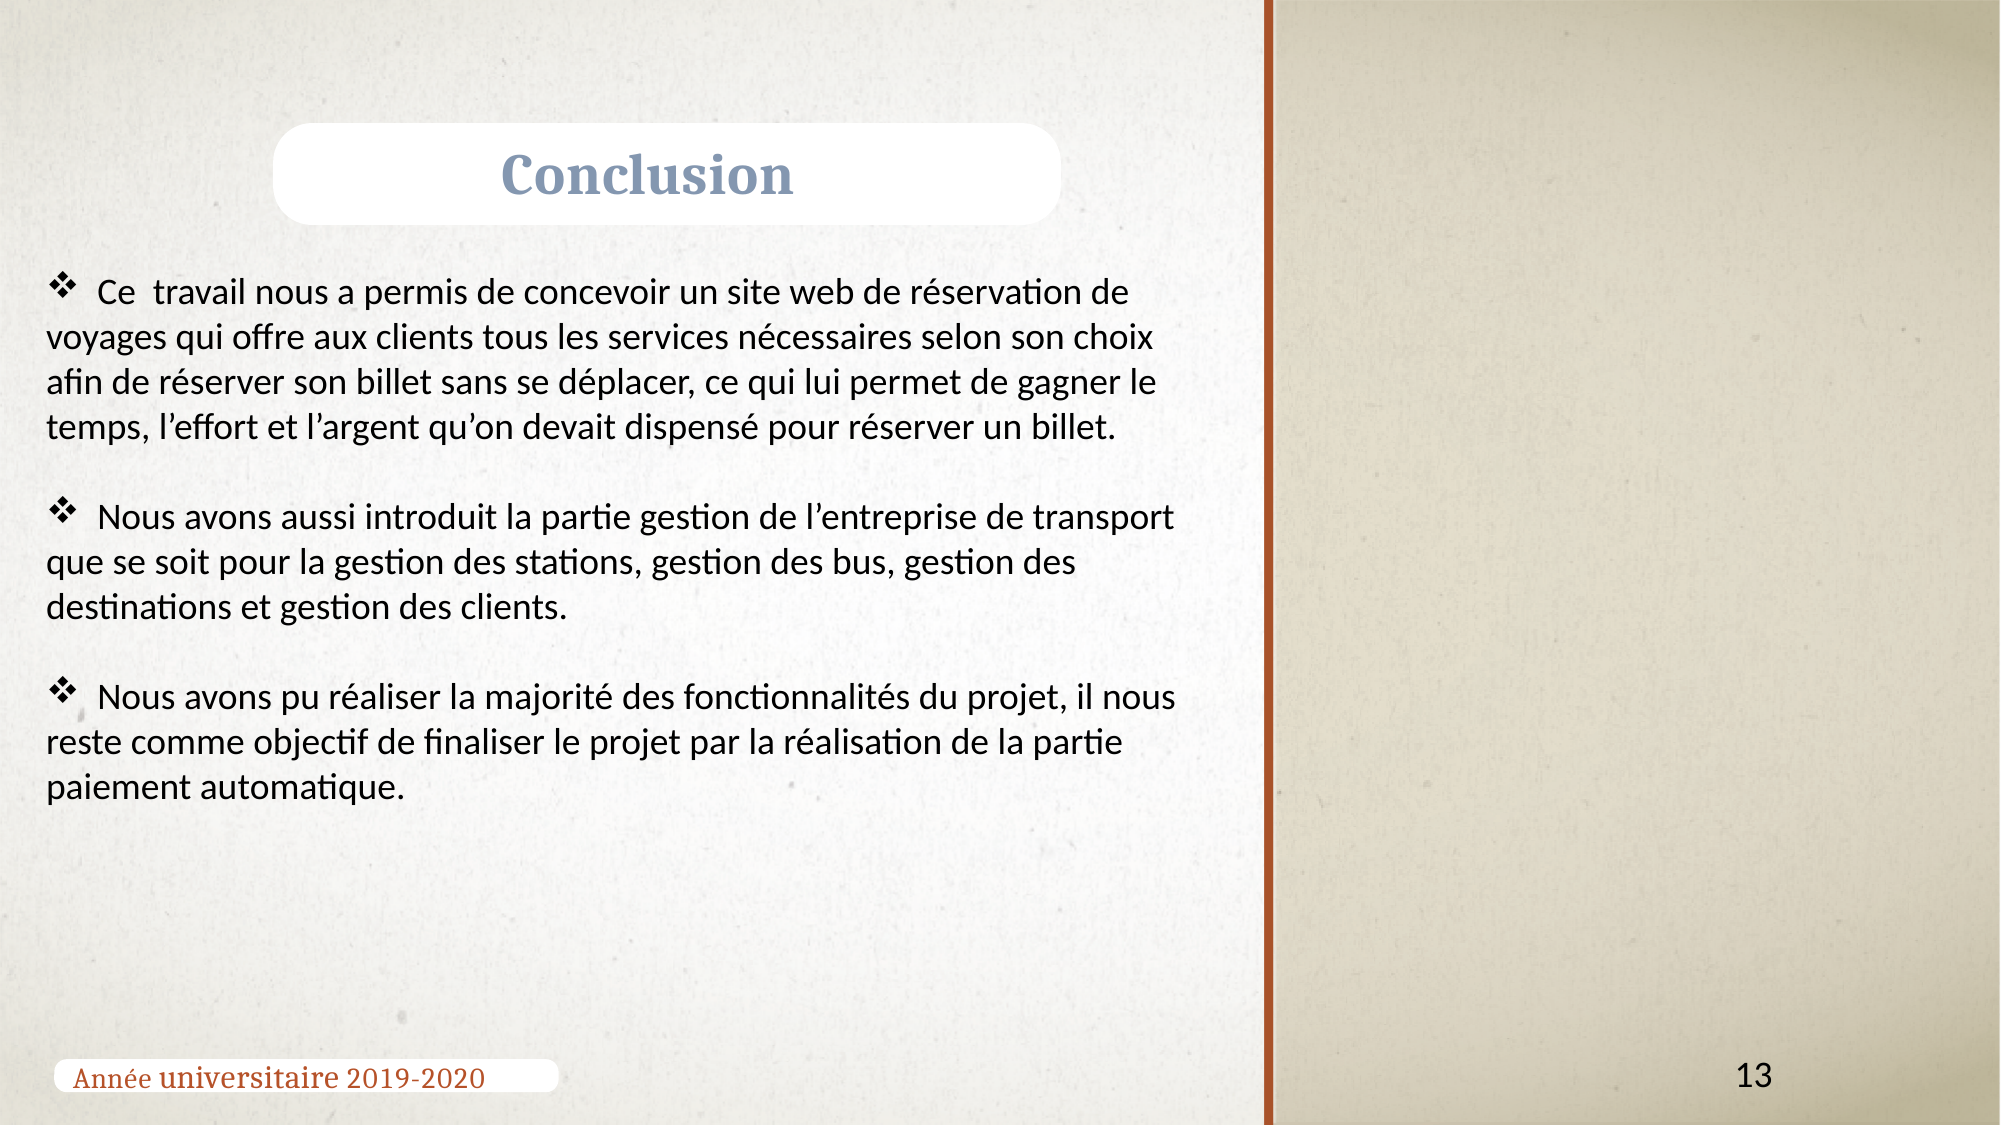

Conclusion
  Ce  travail nous a permis de concevoir un site web de réservation de voyages qui offre aux clients tous les services nécessaires selon son choix afin de réserver son billet sans se déplacer, ce qui lui permet de gagner le temps, l’effort et l’argent qu’on devait dispensé pour réserver un billet.

  Nous avons aussi introduit la partie gestion de l’entreprise de transport que se soit pour la gestion des stations, gestion des bus, gestion des destinations et gestion des clients.

  Nous avons pu réaliser la majorité des fonctionnalités du projet, il nous reste comme objectif de finaliser le projet par la réalisation de la partie paiement automatique.
13
Année universitaire 2019-2020